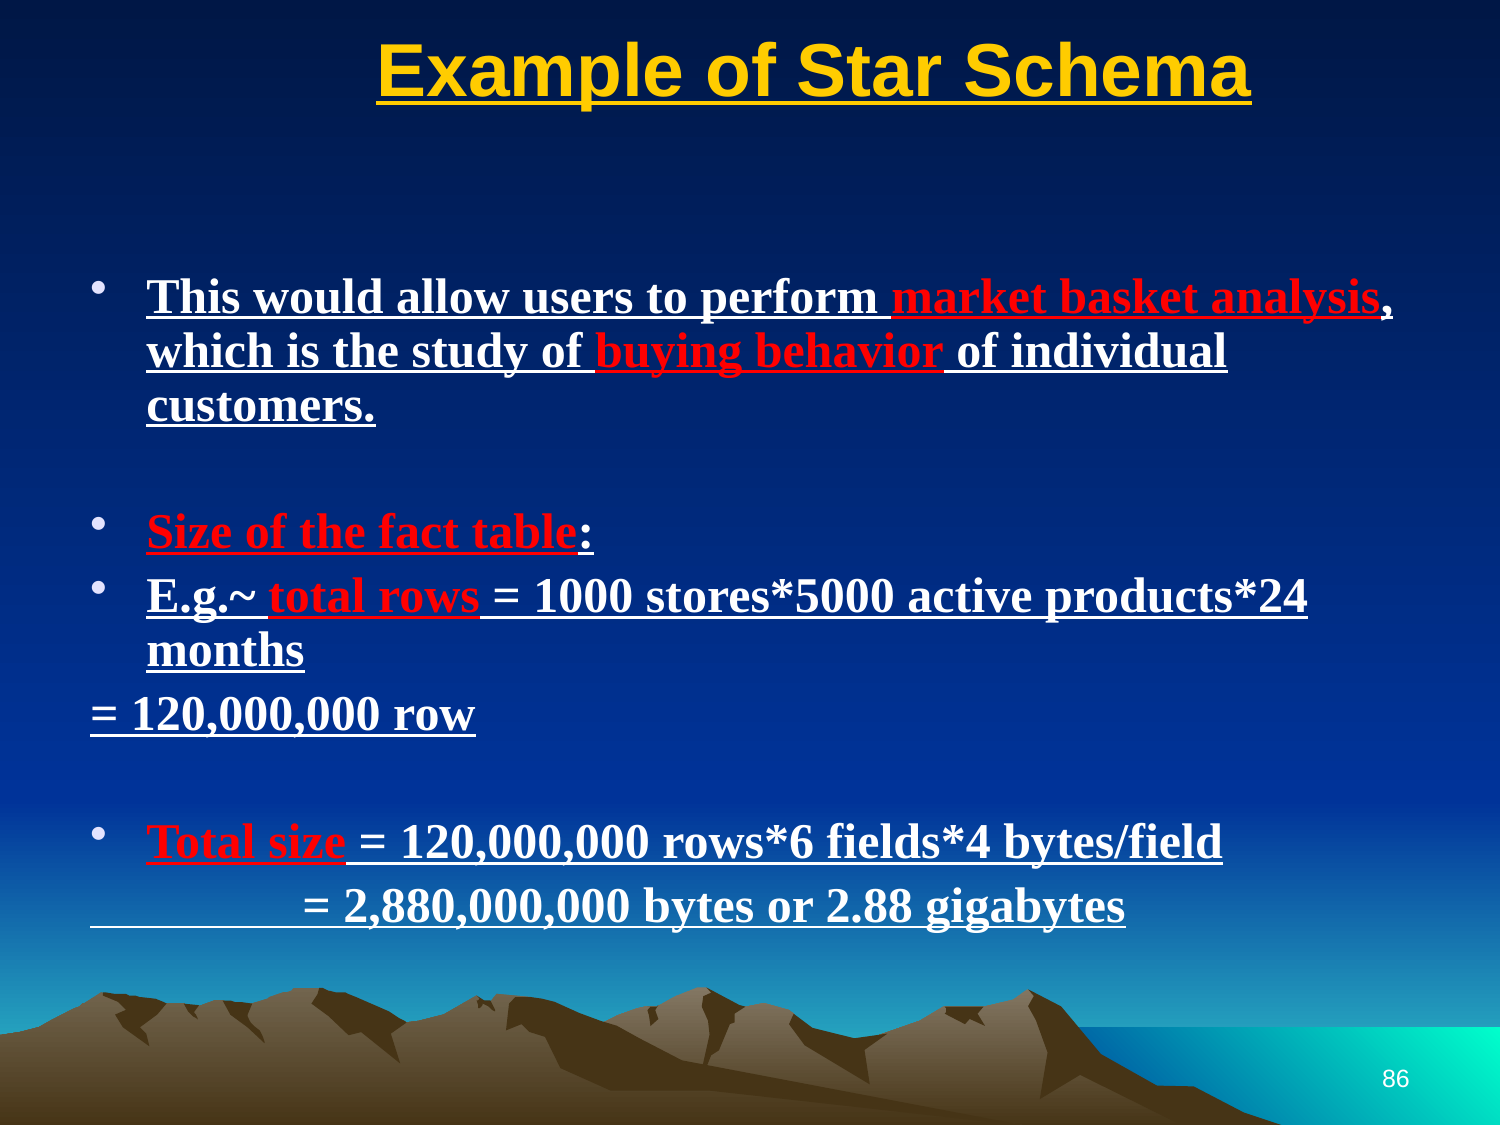

# Example of Star Schema
This would allow users to perform market basket analysis, which is the study of buying behavior of individual customers.

Size of the fact table:
E.g.~ total rows = 1000 stores*5000 active products*24 months
= 120,000,000 row

Total size = 120,000,000 rows*6 fields*4 bytes/field
                 = 2,880,000,000 bytes or 2.88 gigabytes

86